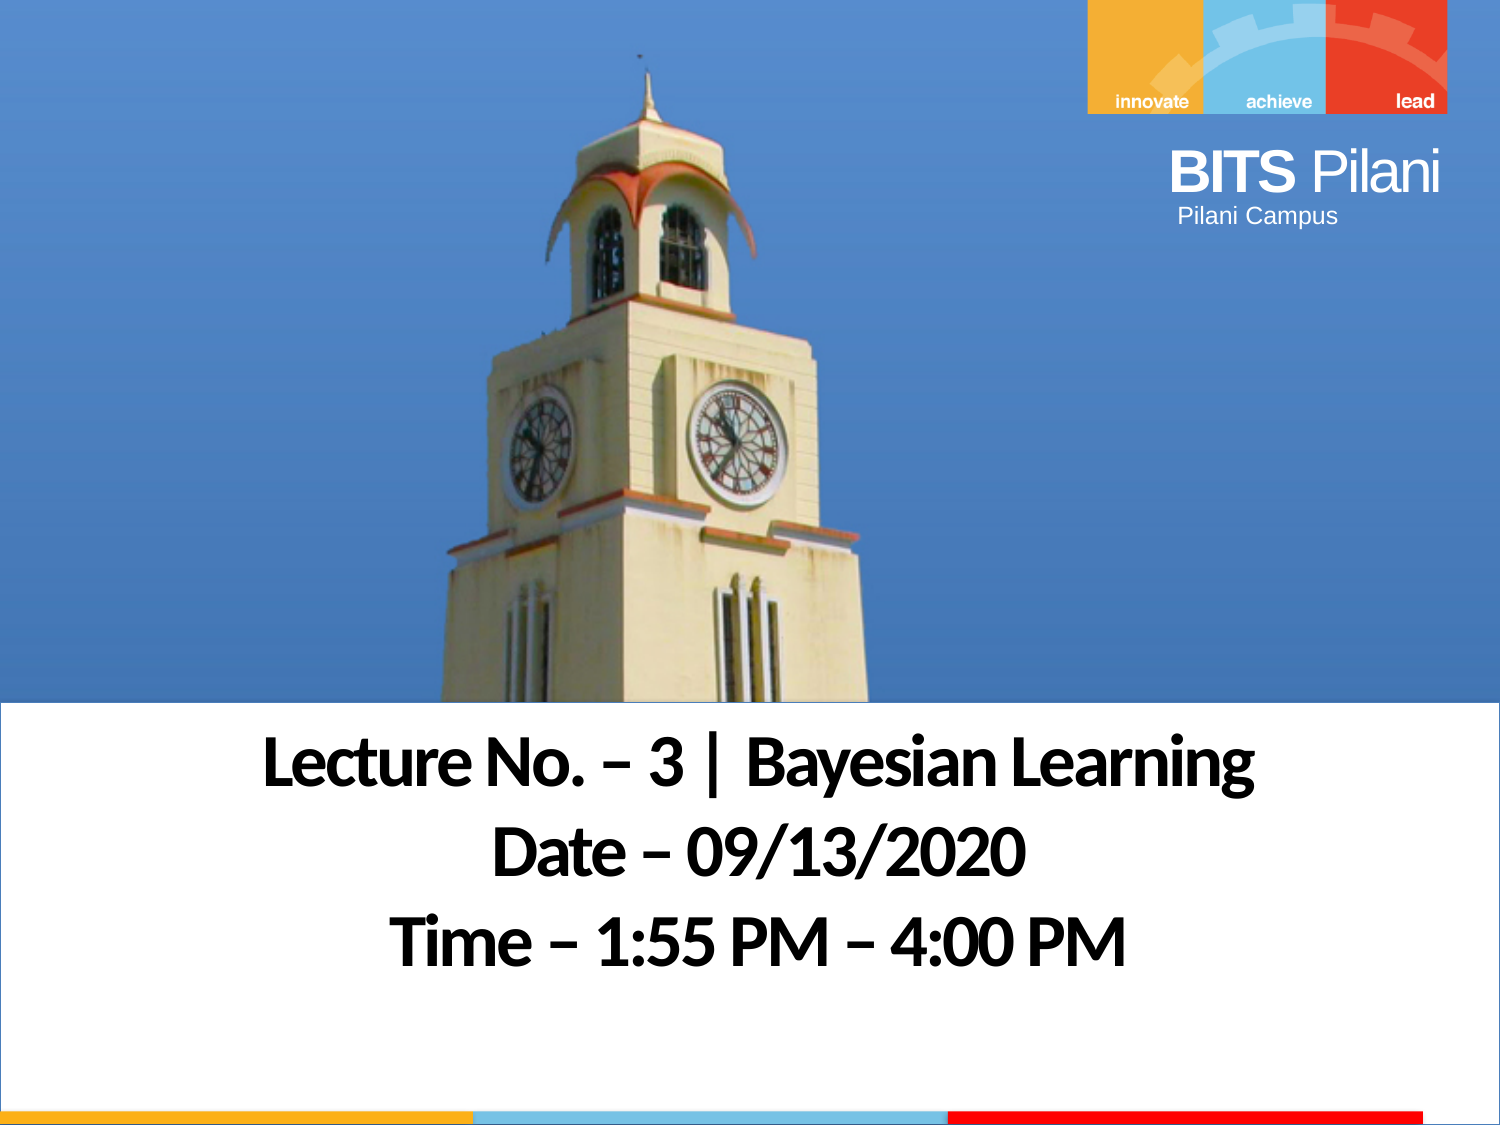

Lecture No. – 3 | Bayesian Learning
Date – 09/13/2020
Time – 1:55 PM – 4:00 PM